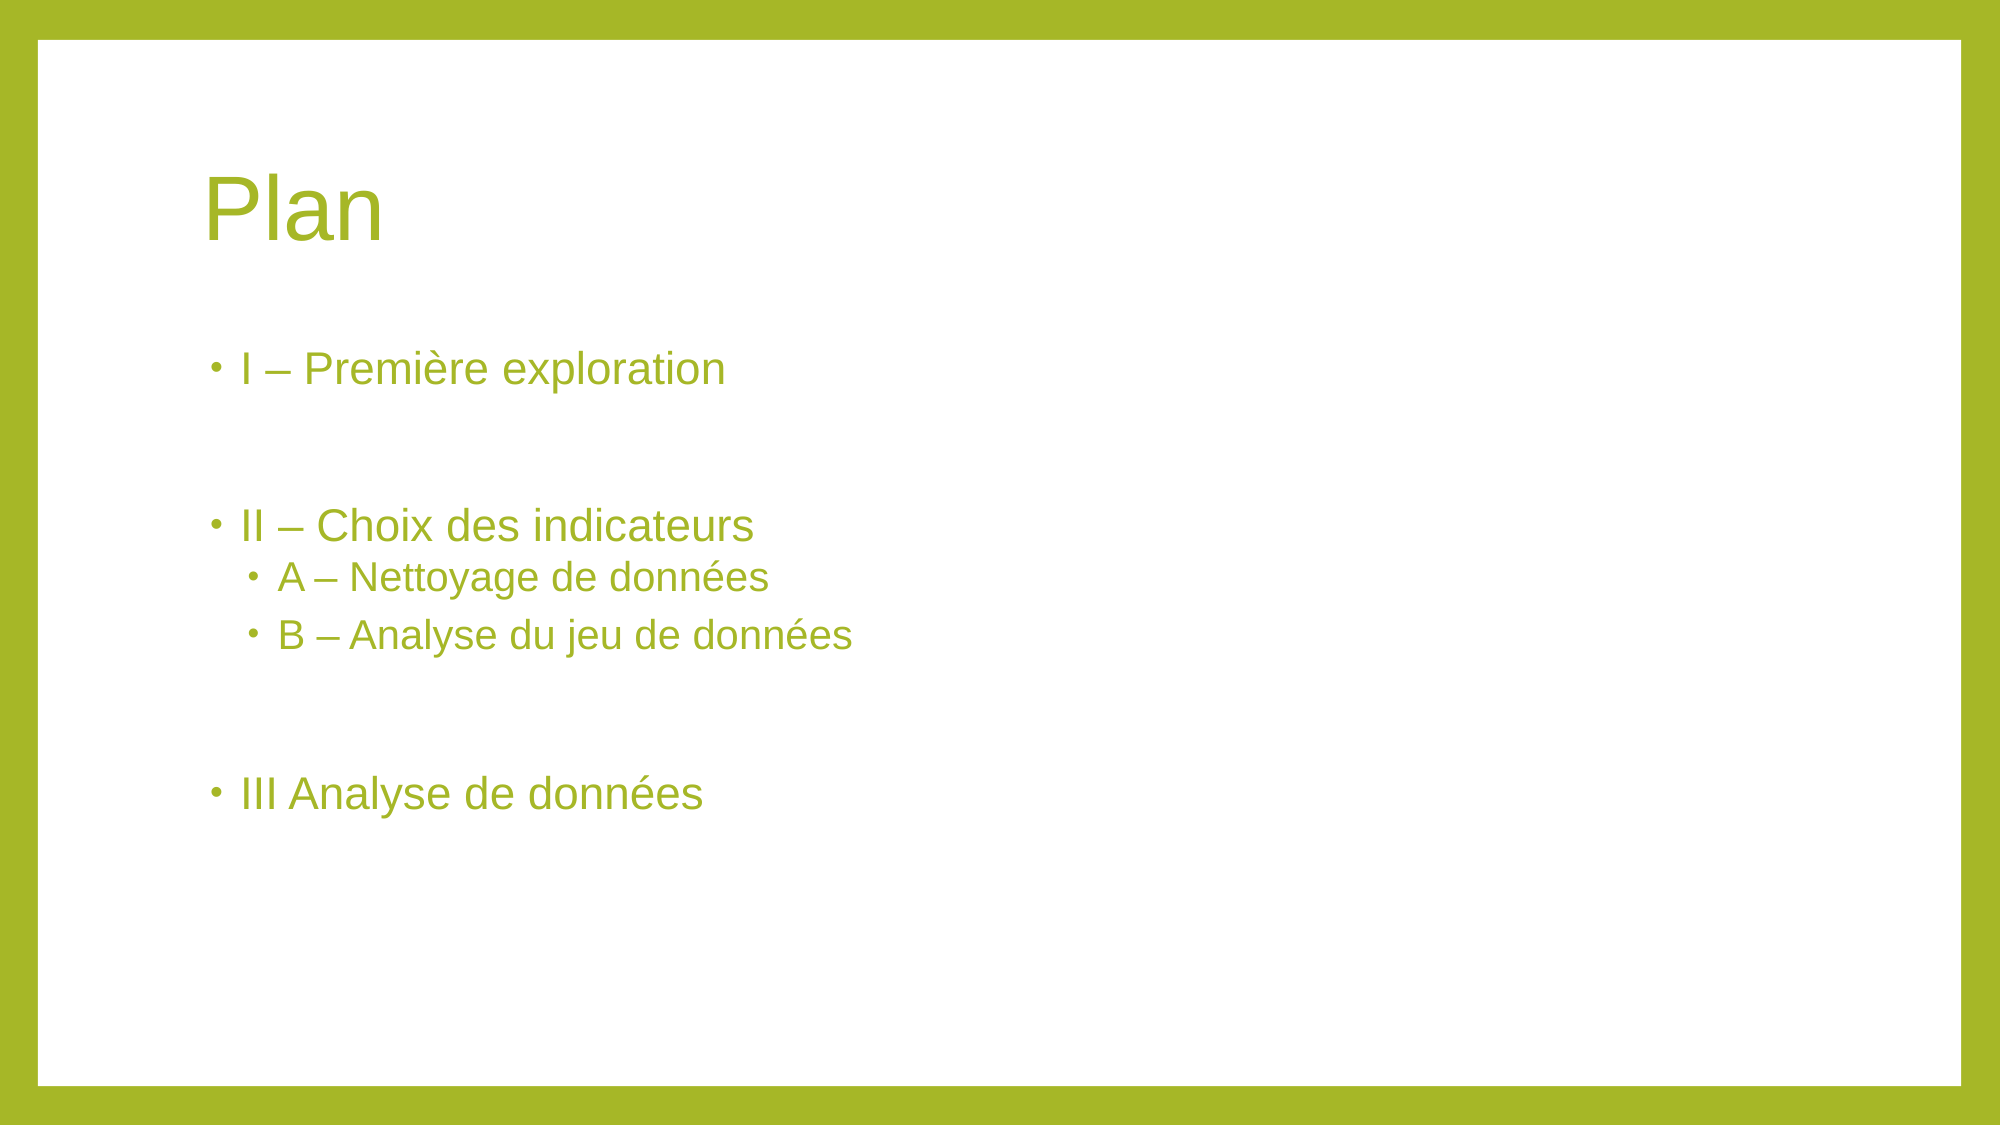

# Plan
I – Première exploration

II – Choix des indicateurs
A – Nettoyage de données
B – Analyse du jeu de données

III Analyse de données